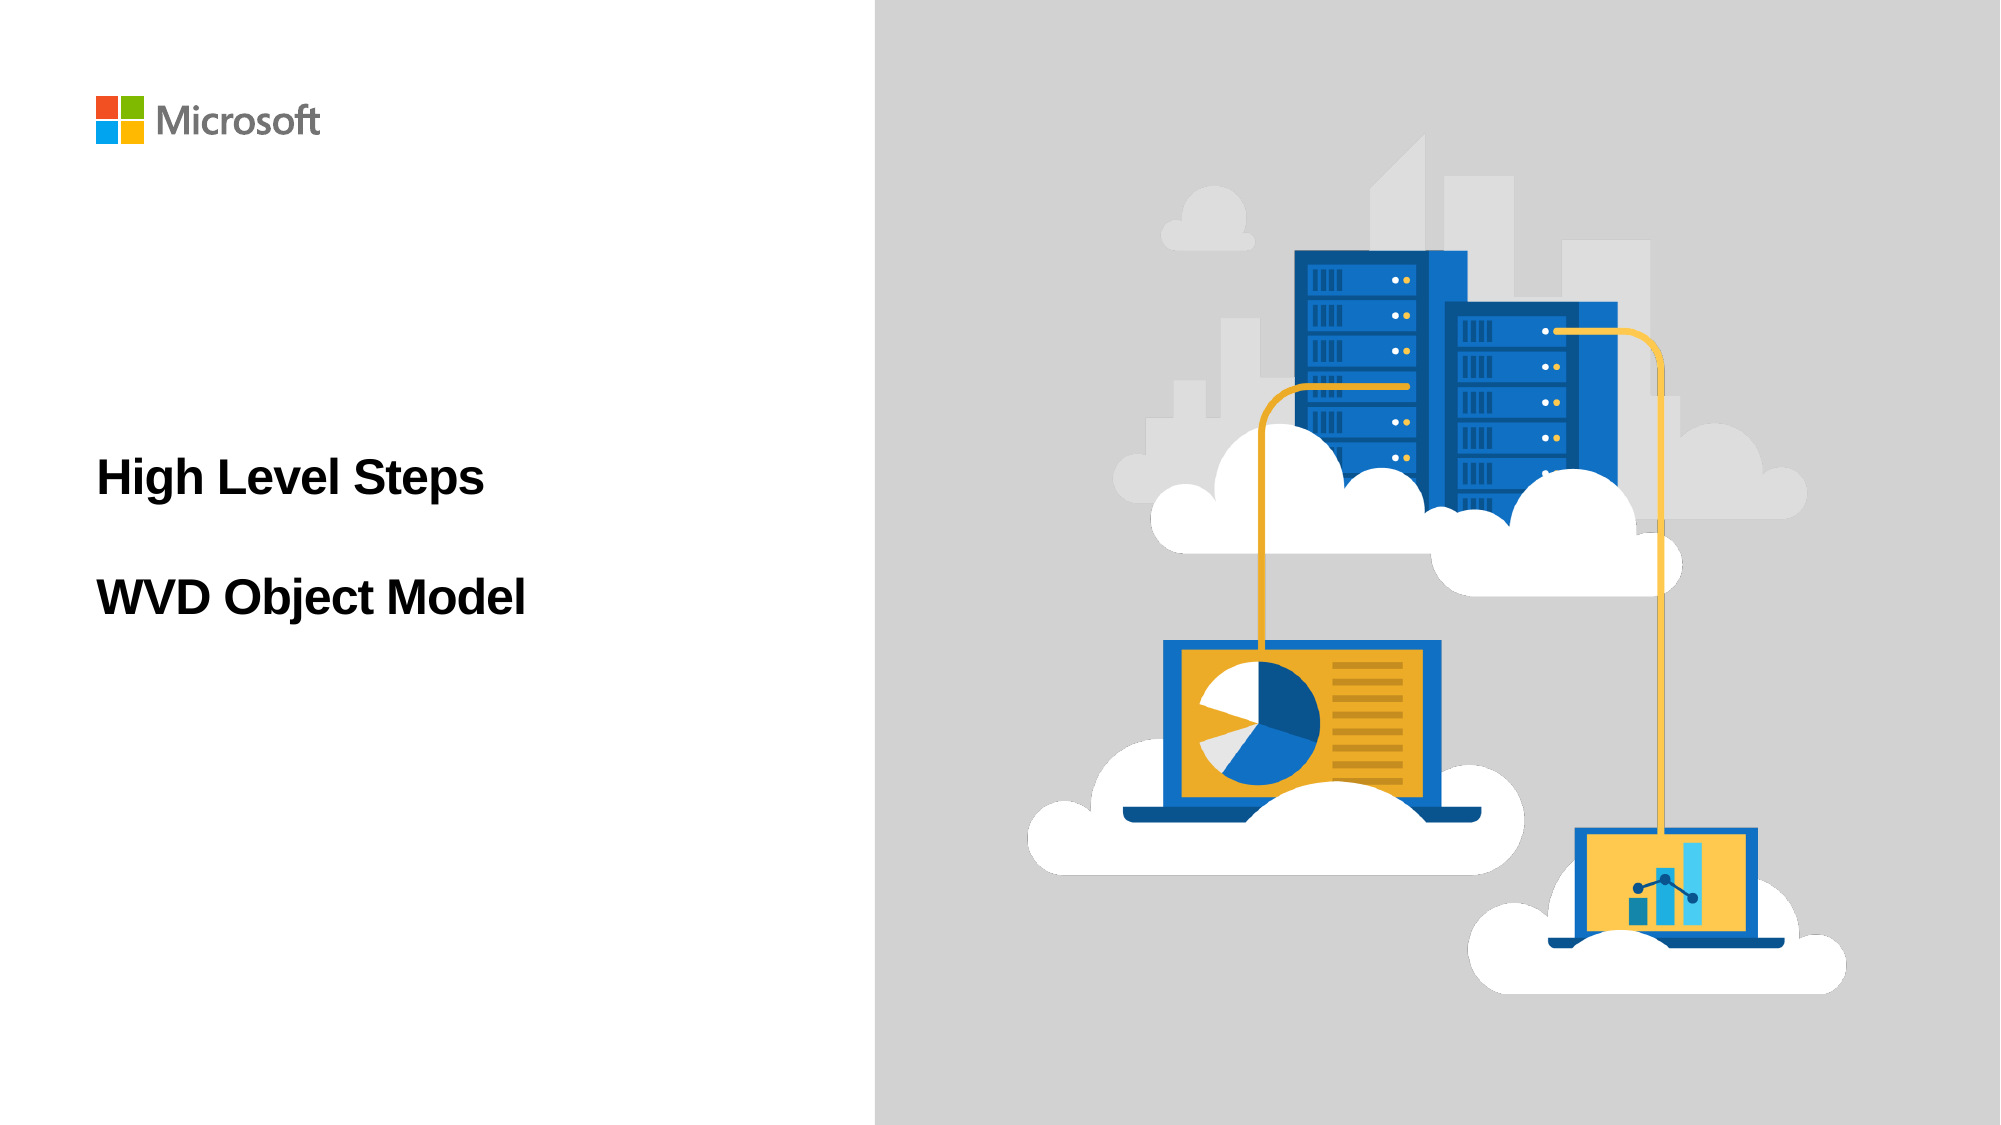

# High Level Steps WVD Object Model